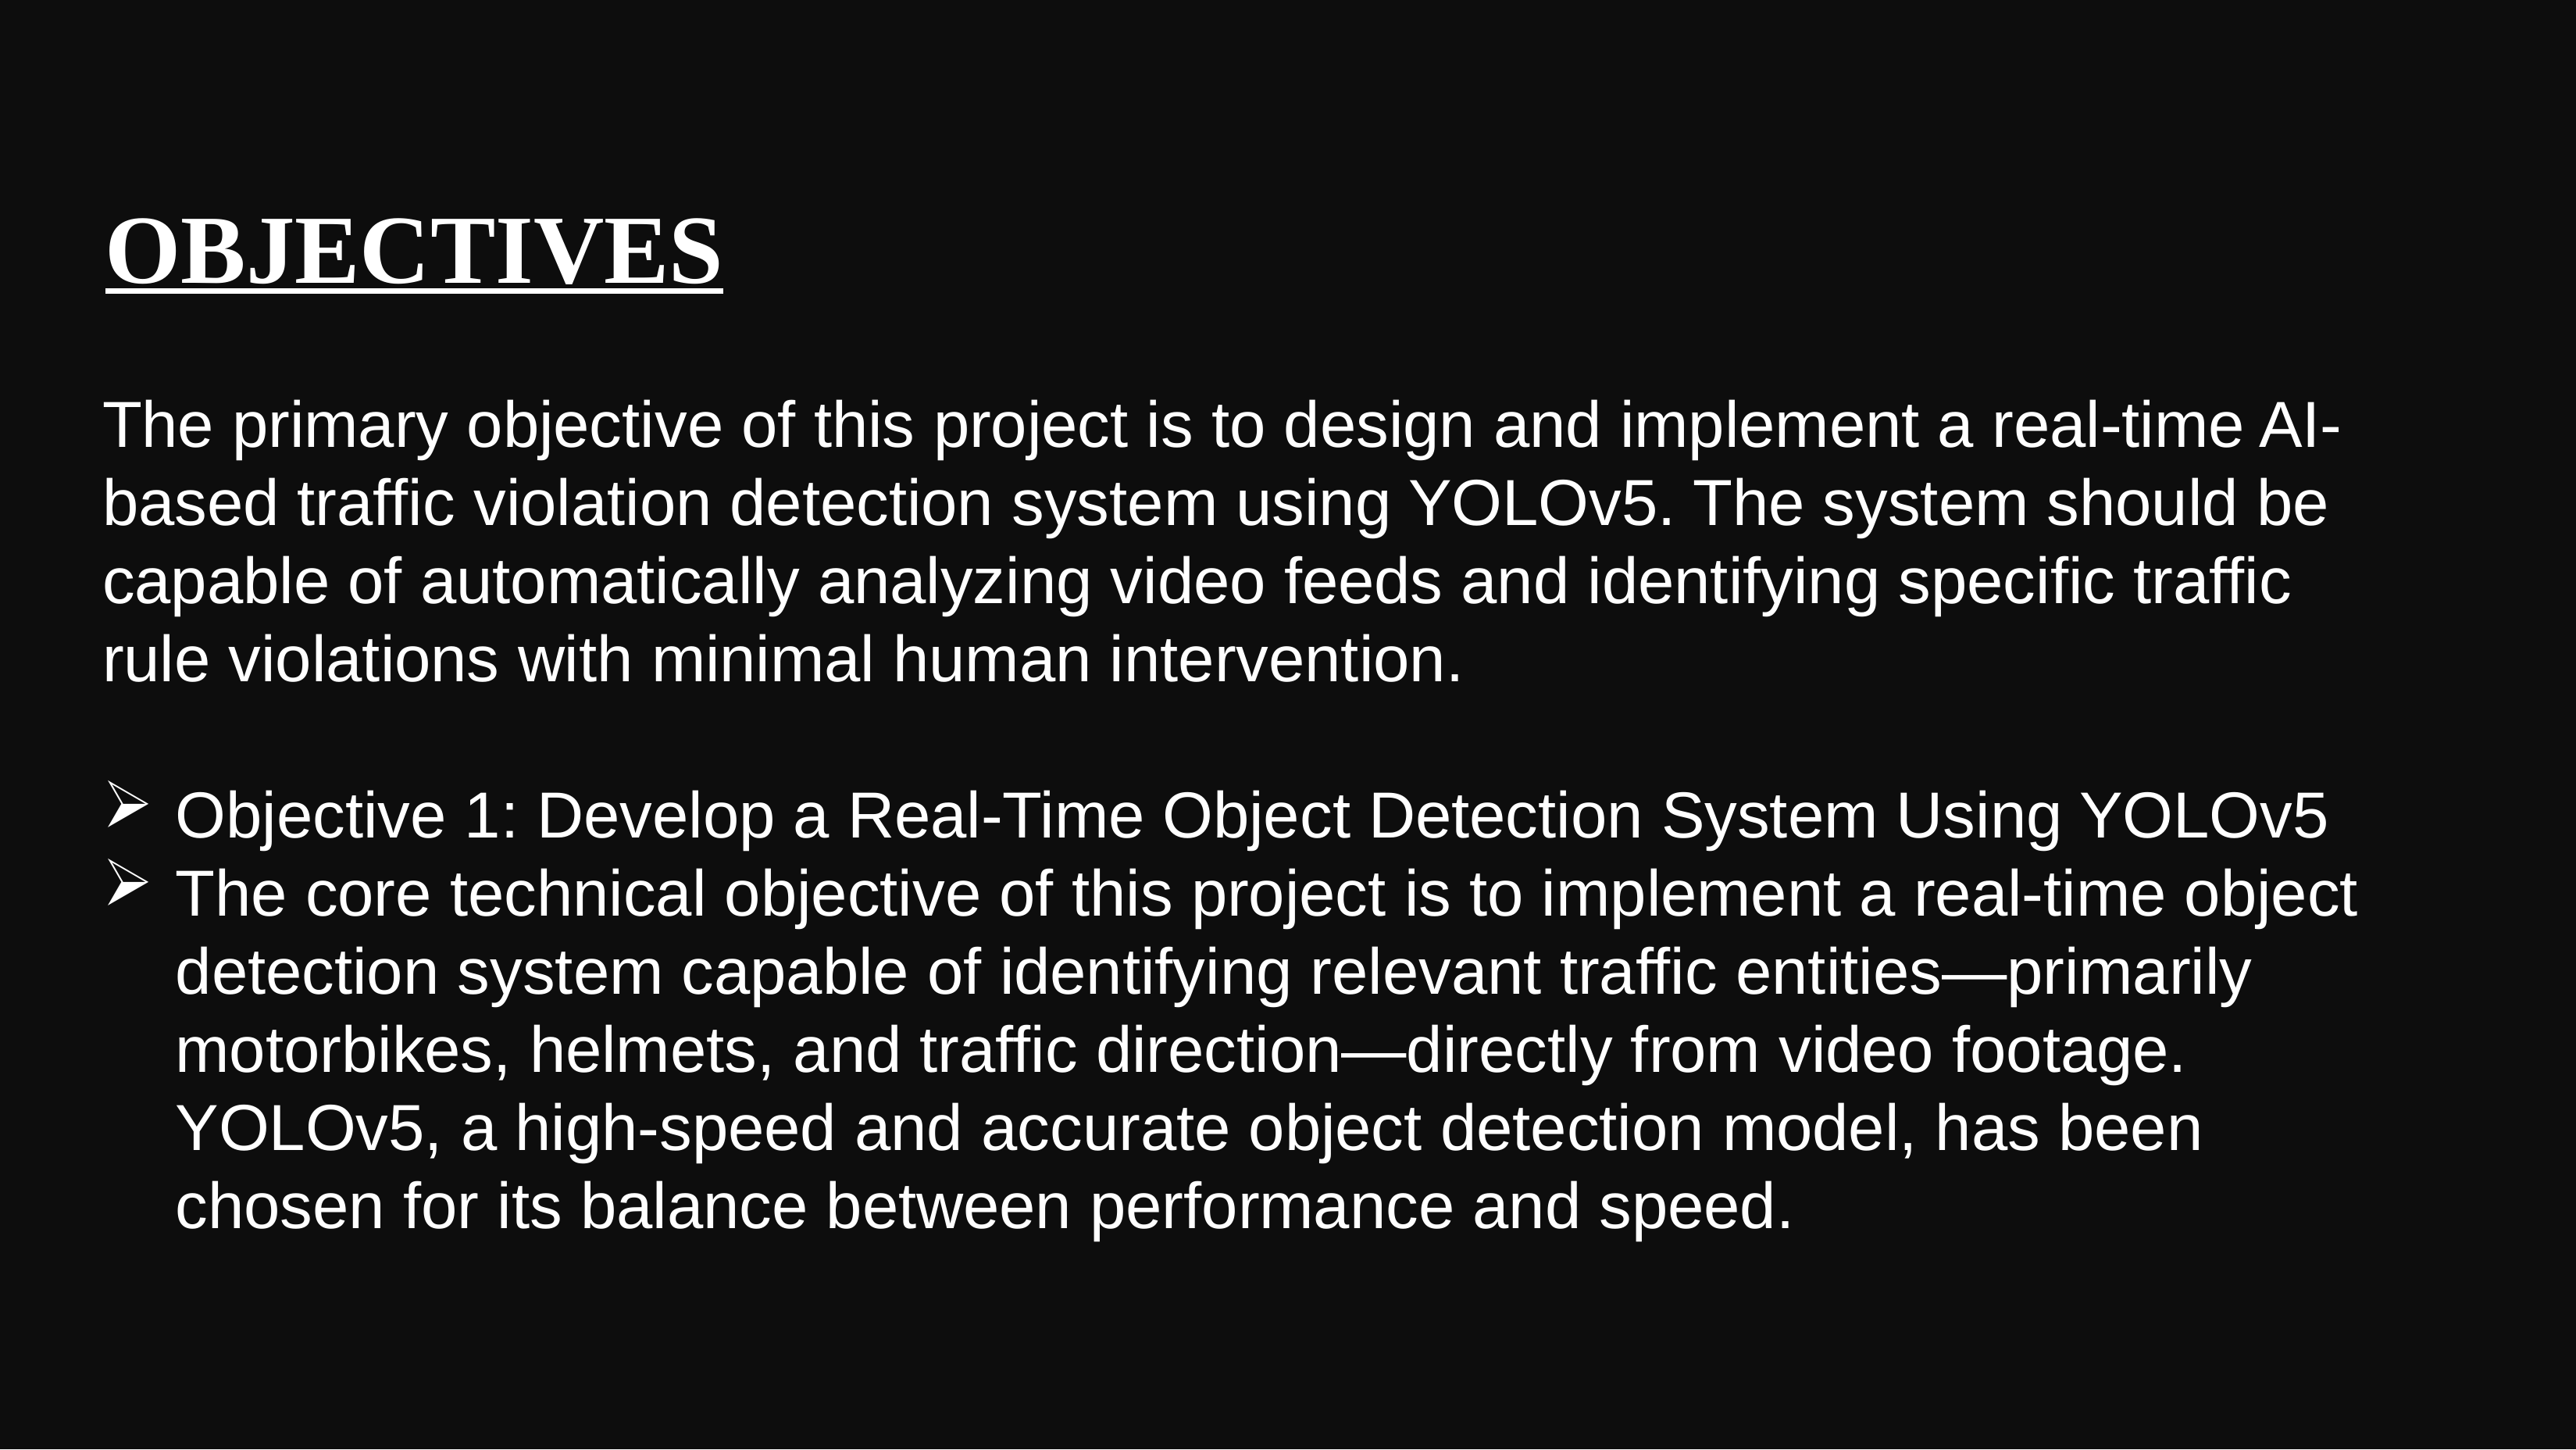

OBJECTIVES
The primary objective of this project is to design and implement a real-time AI-based traffic violation detection system using YOLOv5. The system should be capable of automatically analyzing video feeds and identifying specific traffic rule violations with minimal human intervention.

Objective 1: Develop a Real-Time Object Detection System Using YOLOv5
The core technical objective of this project is to implement a real-time object detection system capable of identifying relevant traffic entities—primarily motorbikes, helmets, and traffic direction—directly from video footage. YOLOv5, a high-speed and accurate object detection model, has been chosen for its balance between performance and speed.